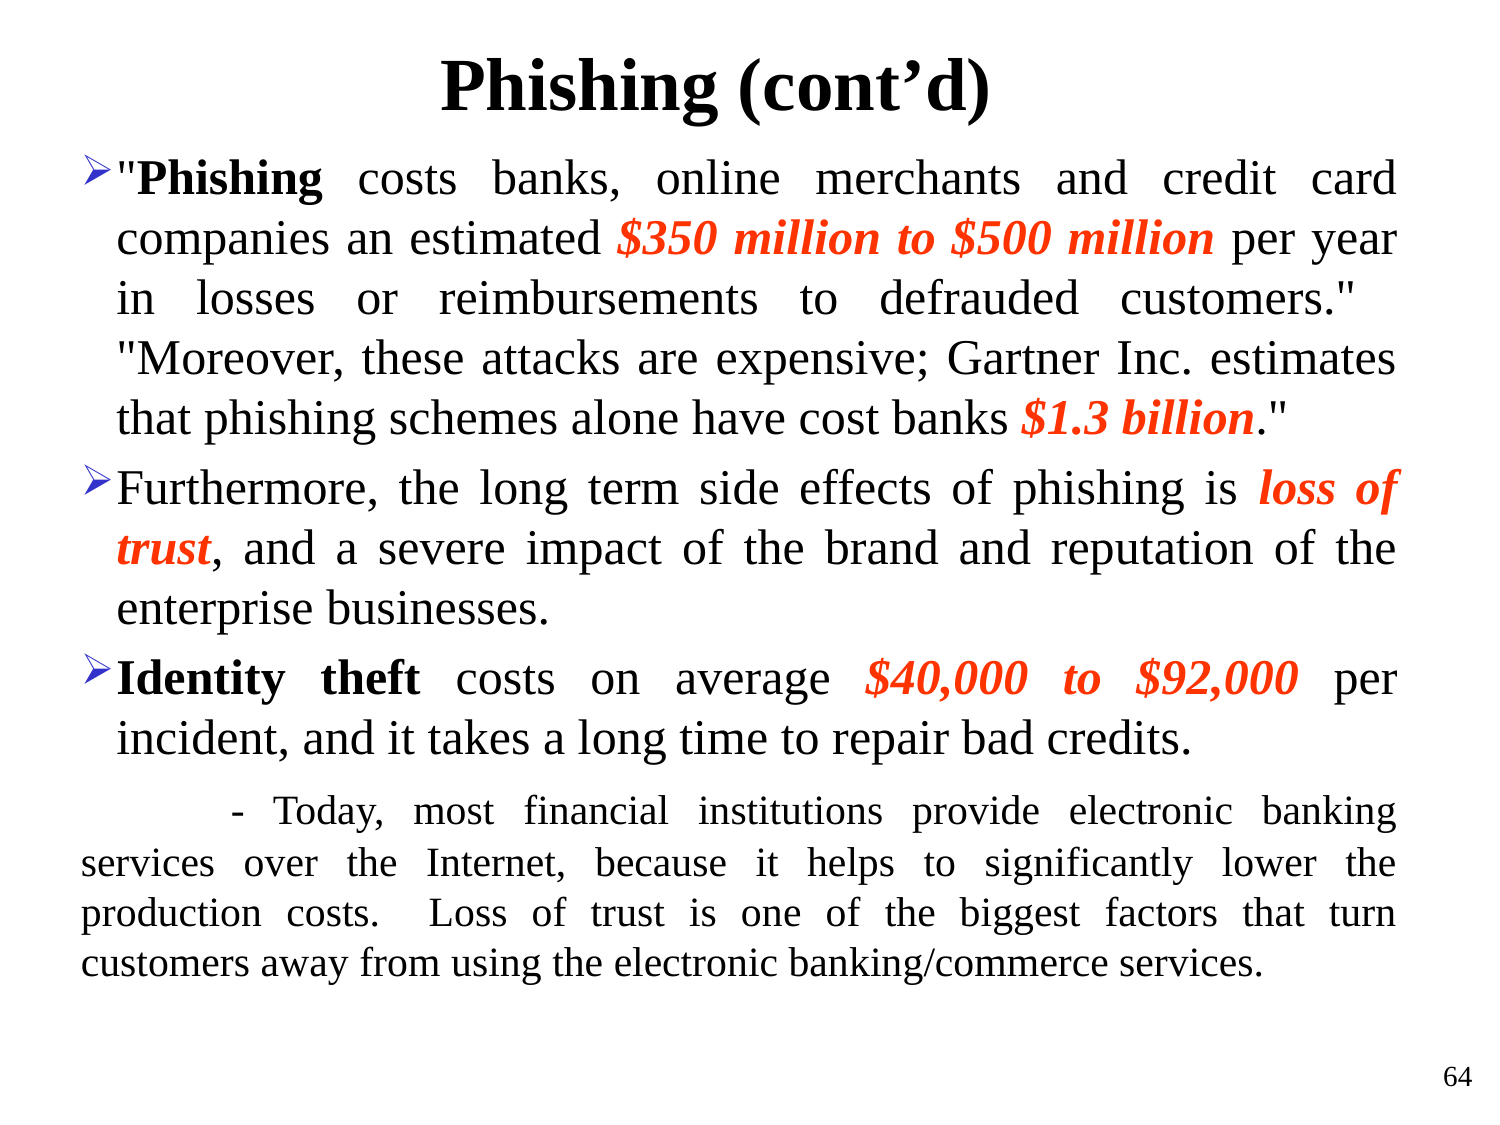

Phishing (cont’d)
"Phishing costs banks, online merchants and credit card companies an estimated $350 million to $500 million per year in losses or reimbursements to defrauded customers."  "Moreover, these attacks are expensive; Gartner Inc. estimates that phishing schemes alone have cost banks $1.3 billion."
Furthermore, the long term side effects of phishing is loss of trust, and a severe impact of the brand and reputation of the enterprise businesses.
Identity theft costs on average $40,000 to $92,000 per incident, and it takes a long time to repair bad credits.
	- Today, most financial institutions provide electronic banking services over the Internet, because it helps to significantly lower the production costs.  Loss of trust is one of the biggest factors that turn customers away from using the electronic banking/commerce services.
64